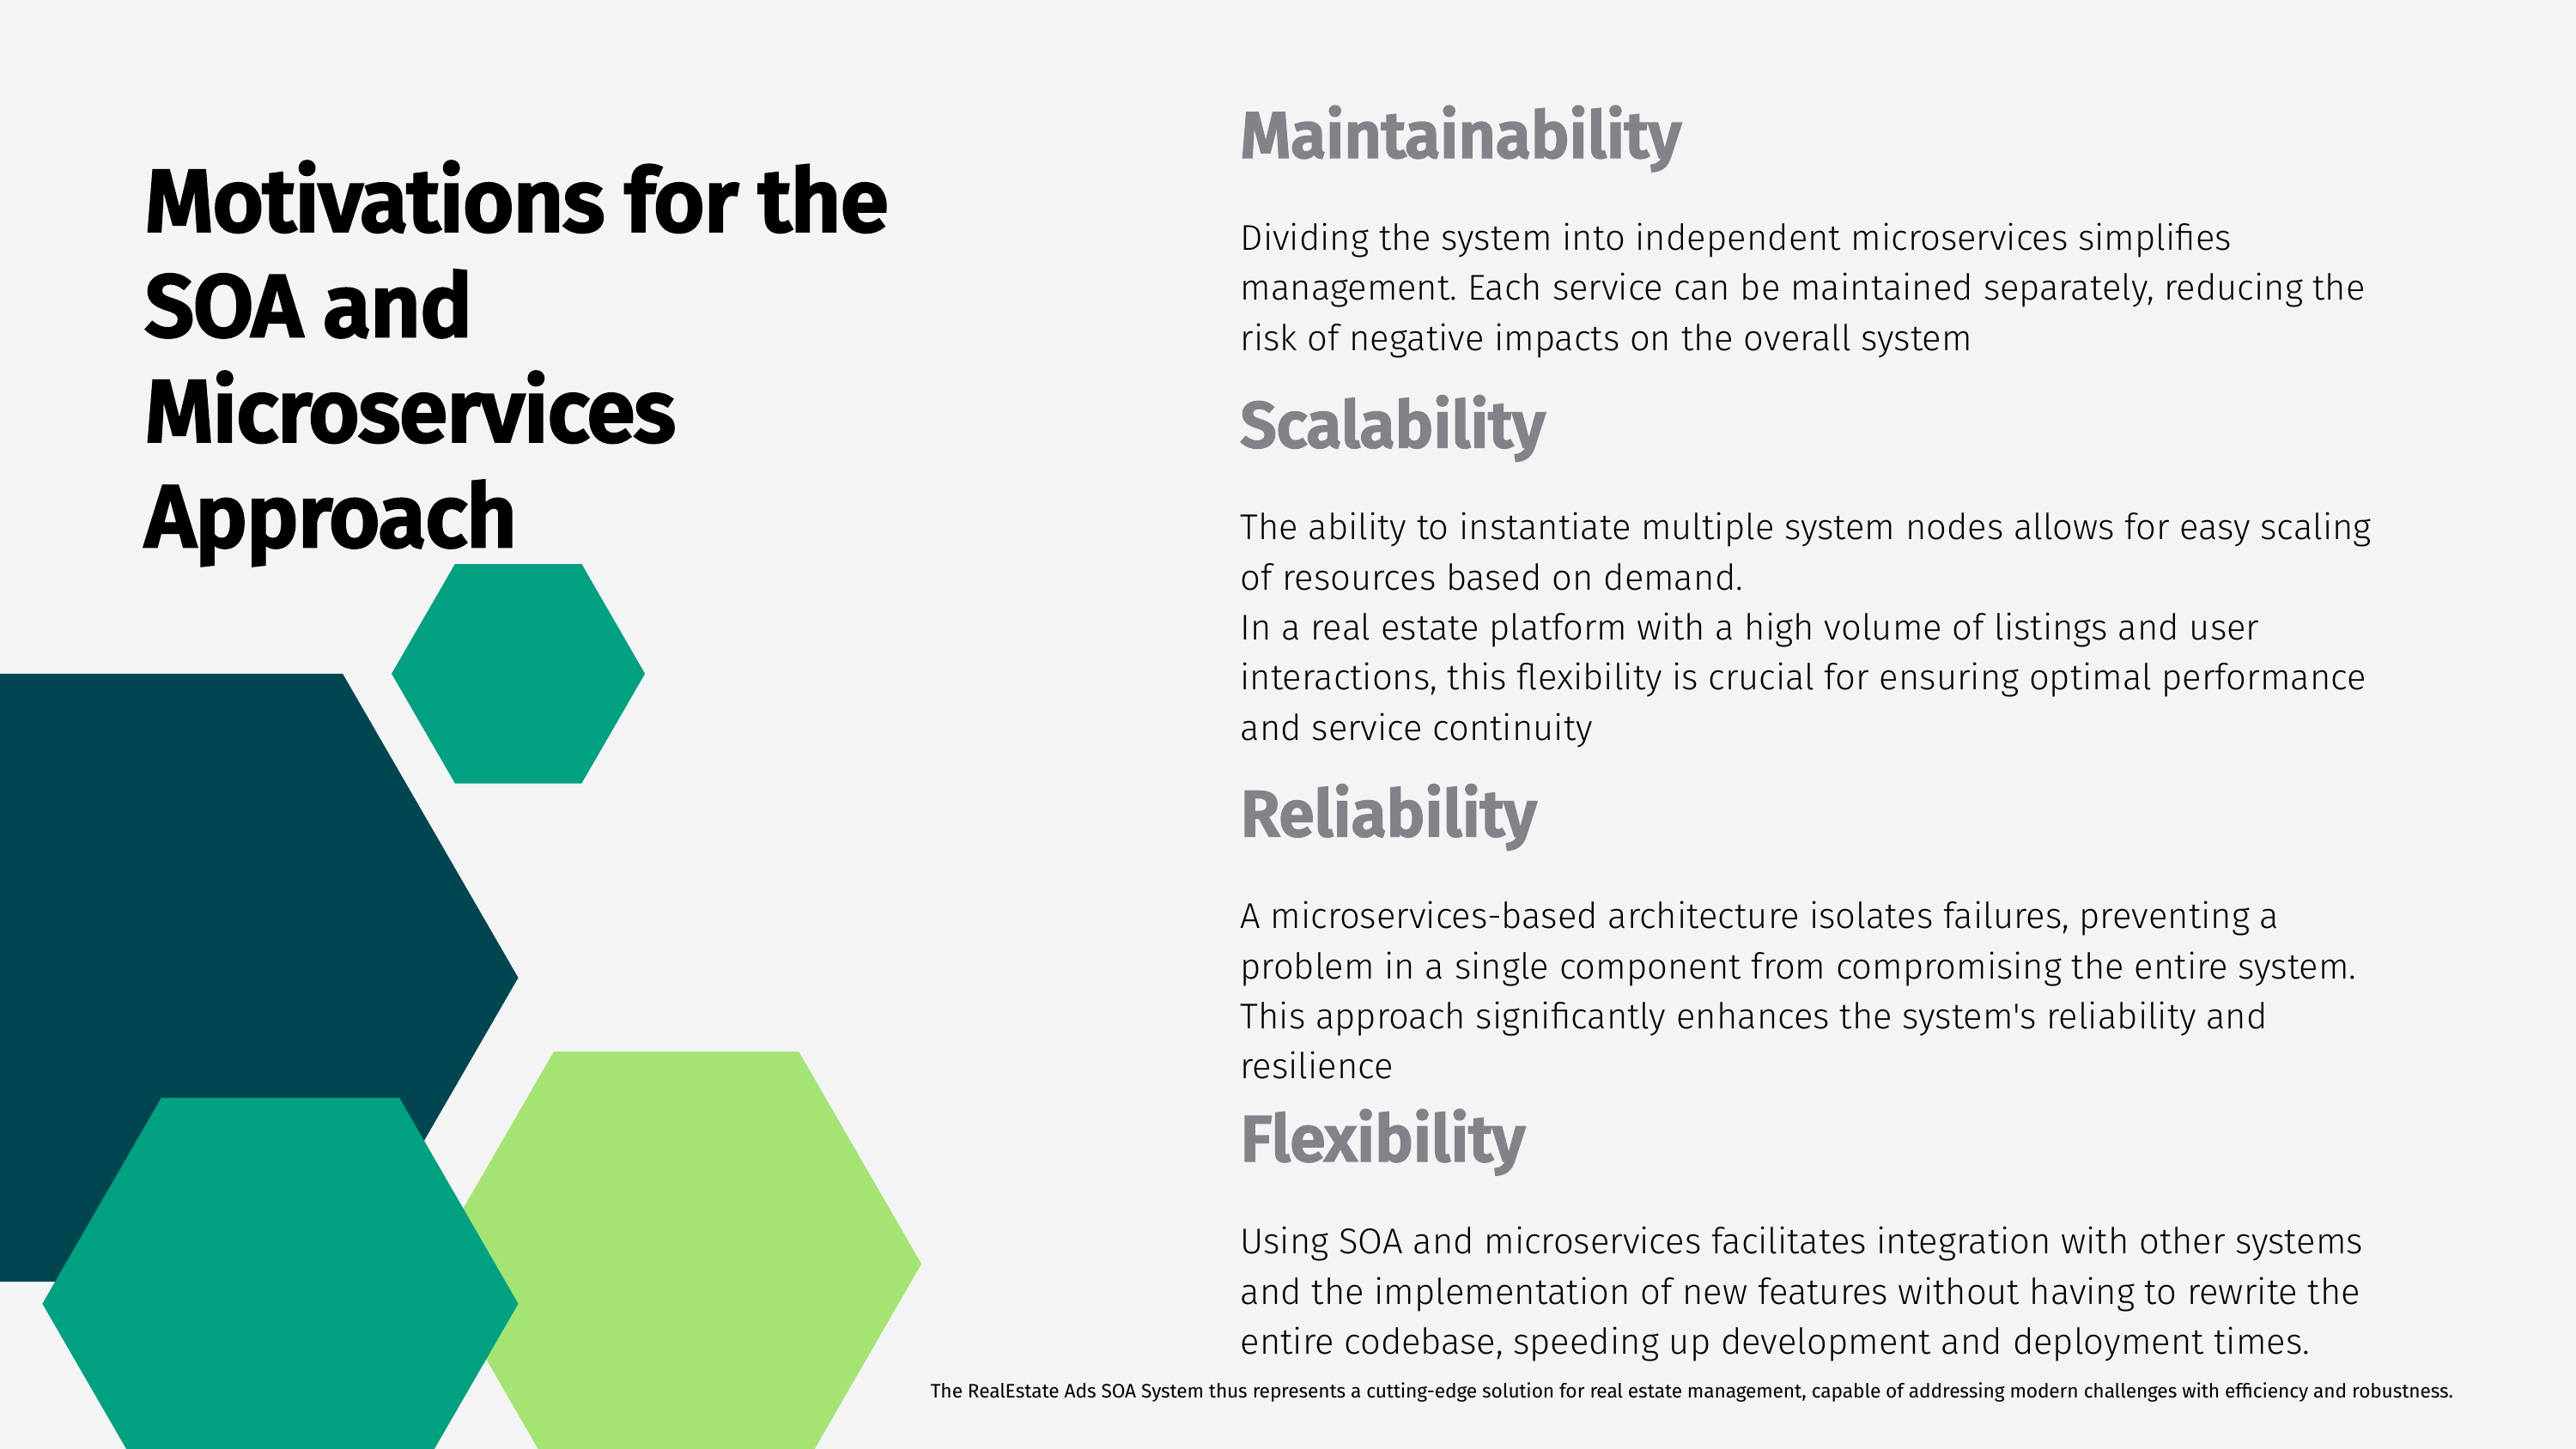

Maintainability
Dividing the system into independent microservices simplifies management. Each service can be maintained separately, reducing the risk of negative impacts on the overall system
Motivations for the SOA and Microservices Approach
Scalability
The ability to instantiate multiple system nodes allows for easy scaling of resources based on demand.
In a real estate platform with a high volume of listings and user interactions, this flexibility is crucial for ensuring optimal performance and service continuity

Reliability
A microservices-based architecture isolates failures, preventing a problem in a single component from compromising the entire system. This approach significantly enhances the system's reliability and resilience

Flexibility
Using SOA and microservices facilitates integration with other systems and the implementation of new features without having to rewrite the entire codebase, speeding up development and deployment times.
The RealEstate Ads SOA System thus represents a cutting-edge solution for real estate management, capable of addressing modern challenges with efficiency and robustness.